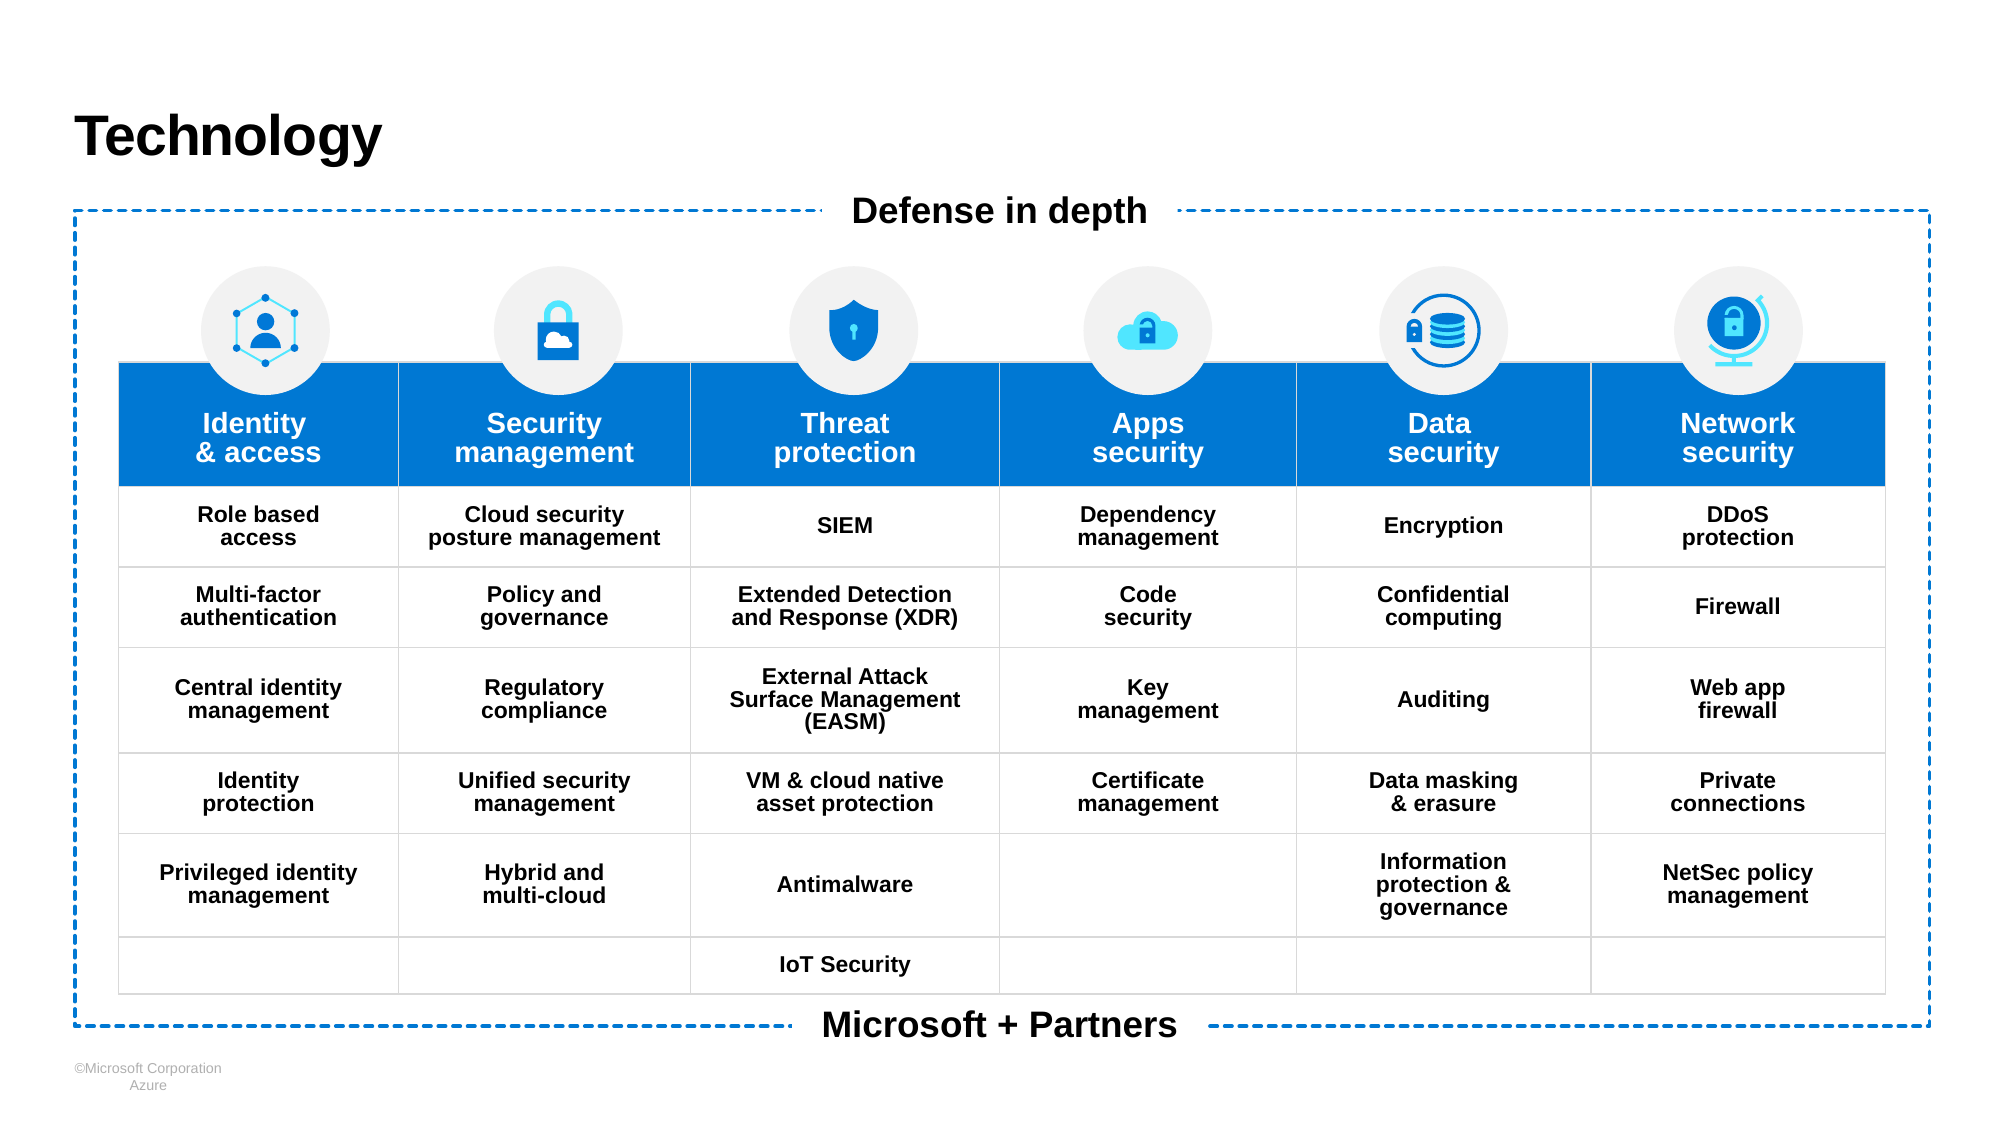

# Technology
Defense in depth

| Identity & access | Security management | Threat protection | Apps security | Data security | Network security |
| --- | --- | --- | --- | --- | --- |
| Role based access | Cloud security posture management | SIEM | Dependency management | Encryption | DDoS protection |
| Multi-factor authentication | Policy and governance | Extended Detection and Response (XDR) | Code security | Confidential computing | Firewall |
| Central identity management | Regulatory compliance | External Attack Surface Management (EASM) | Key management | Auditing | Web app firewall |
| Identity protection | Unified security management | VM & cloud native asset protection | Certificate management | Data masking & erasure | Private connections |
| Privileged identity management | Hybrid and multi-cloud | Antimalware |  | Information protection & governance | NetSec policy management |
|  |  | IoT Security |  |  |  |
Microsoft + Partners